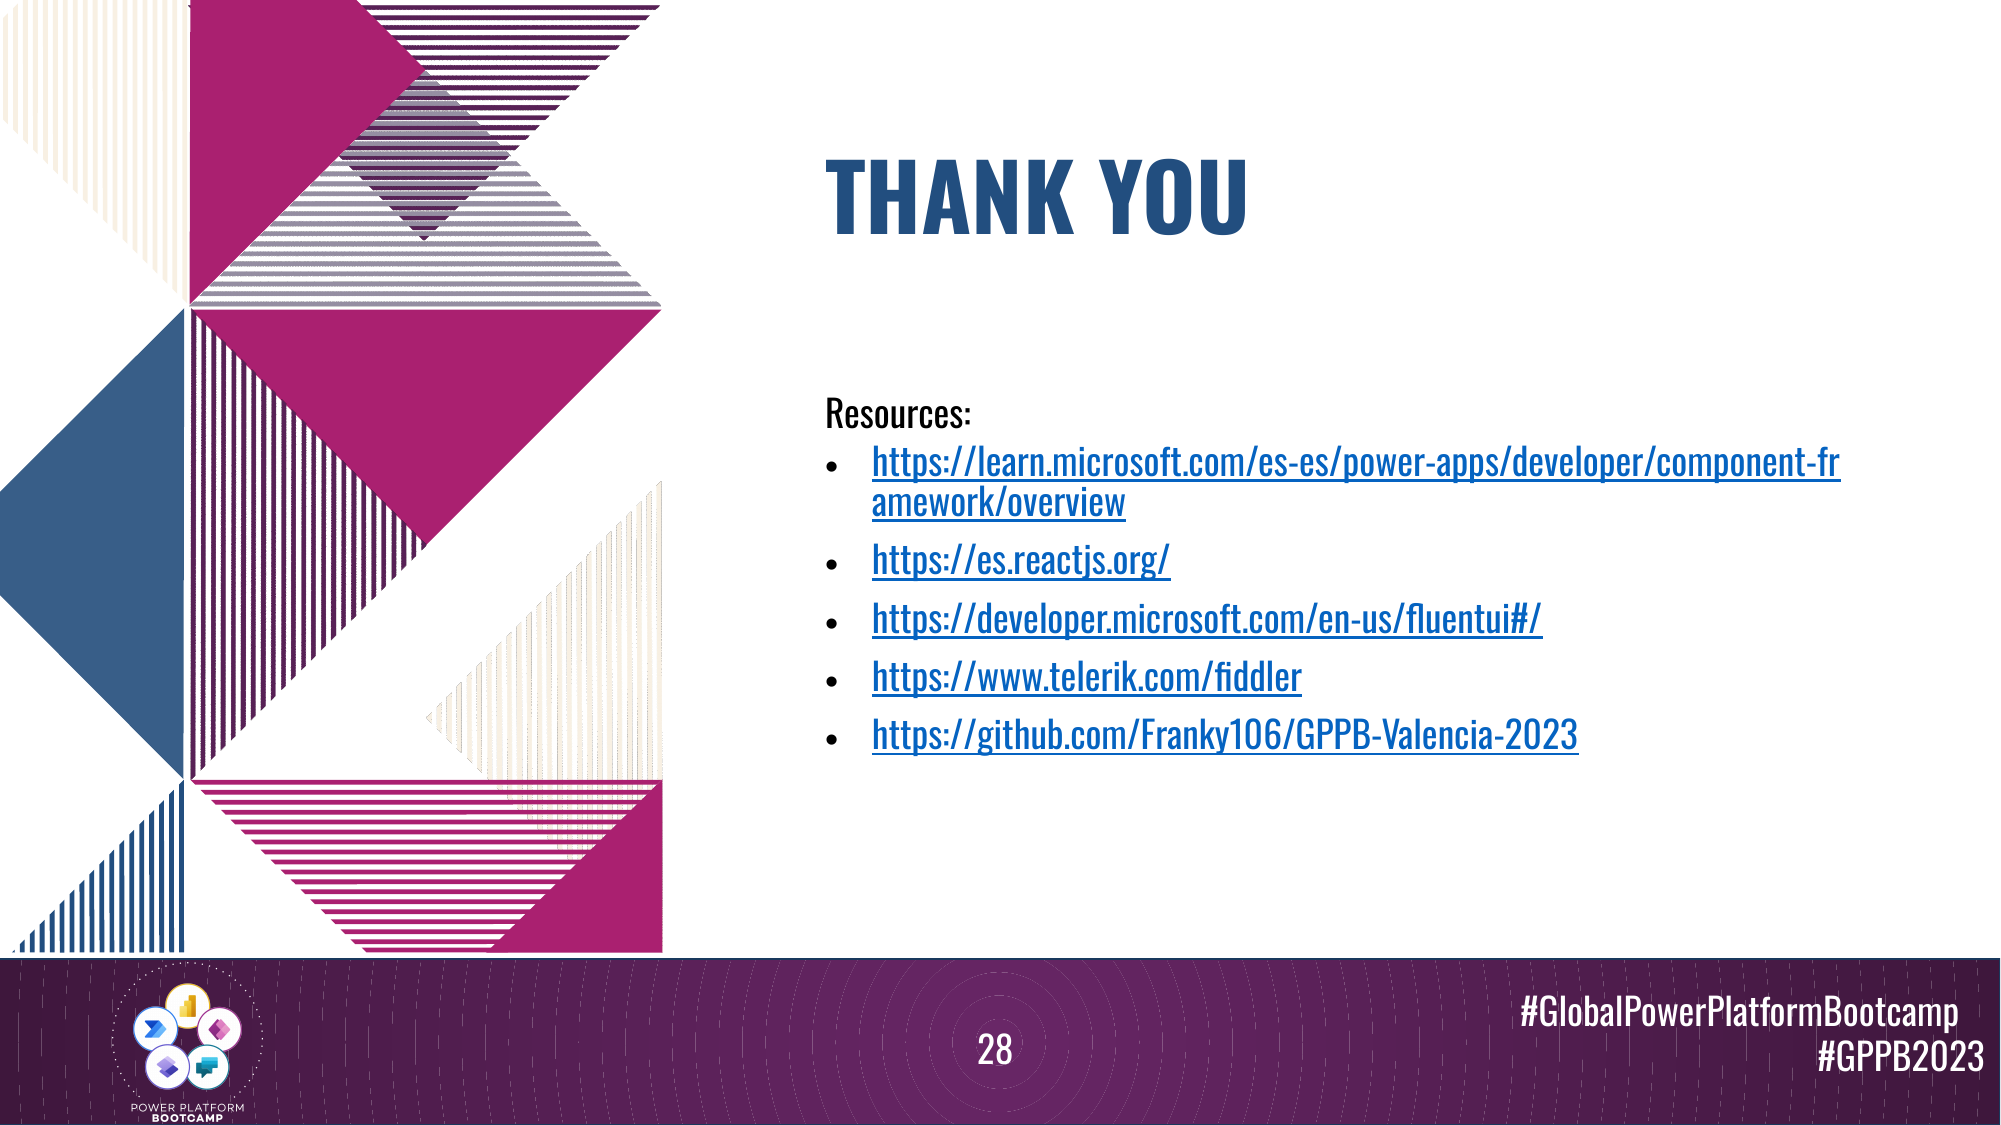

# Thank you
Resources:
https://learn.microsoft.com/es-es/power-apps/developer/component-framework/overview
https://es.reactjs.org/
https://developer.microsoft.com/en-us/fluentui#/
https://www.telerik.com/fiddler
https://github.com/Franky106/GPPB-Valencia-2023
28